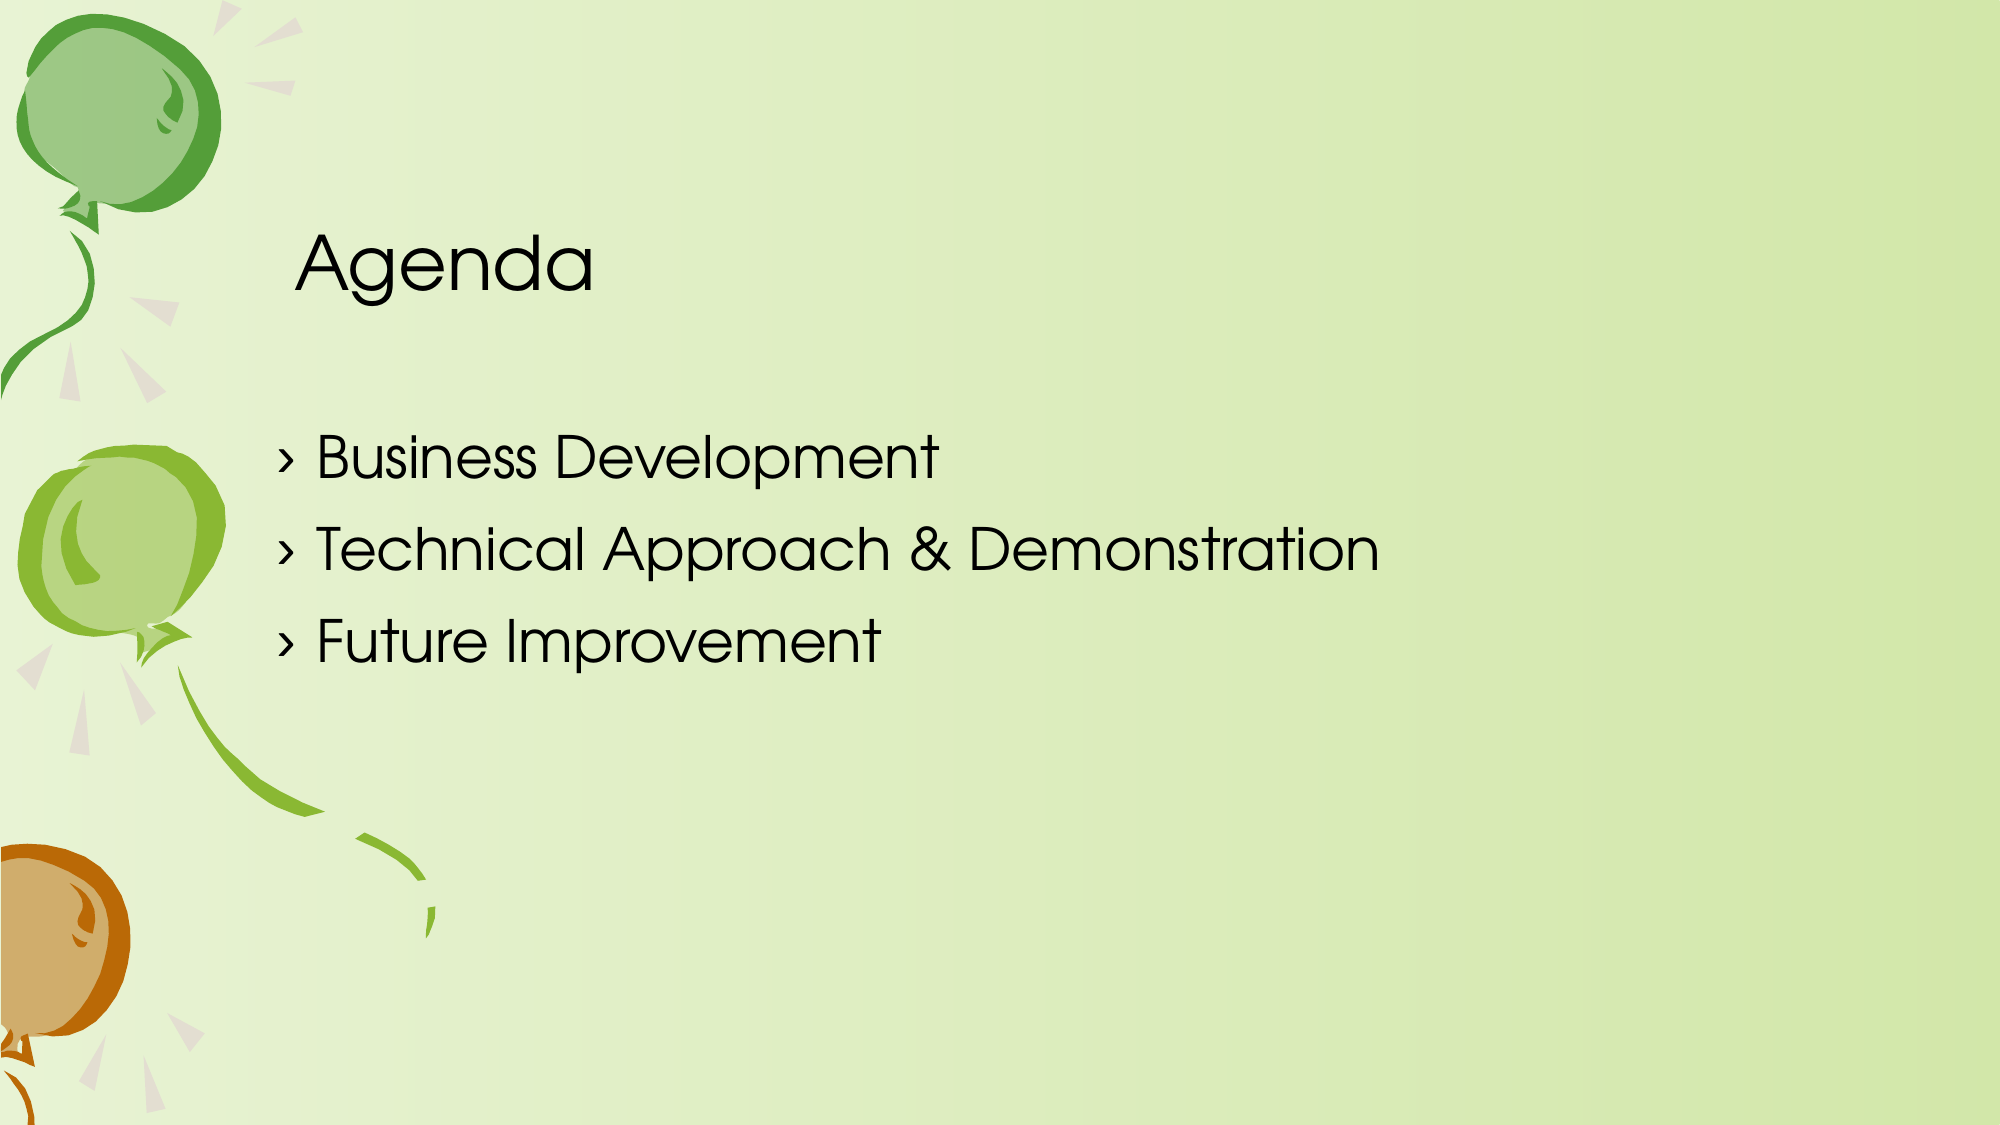

# Agenda
Business Development
Technical Approach & Demonstration
Future Improvement